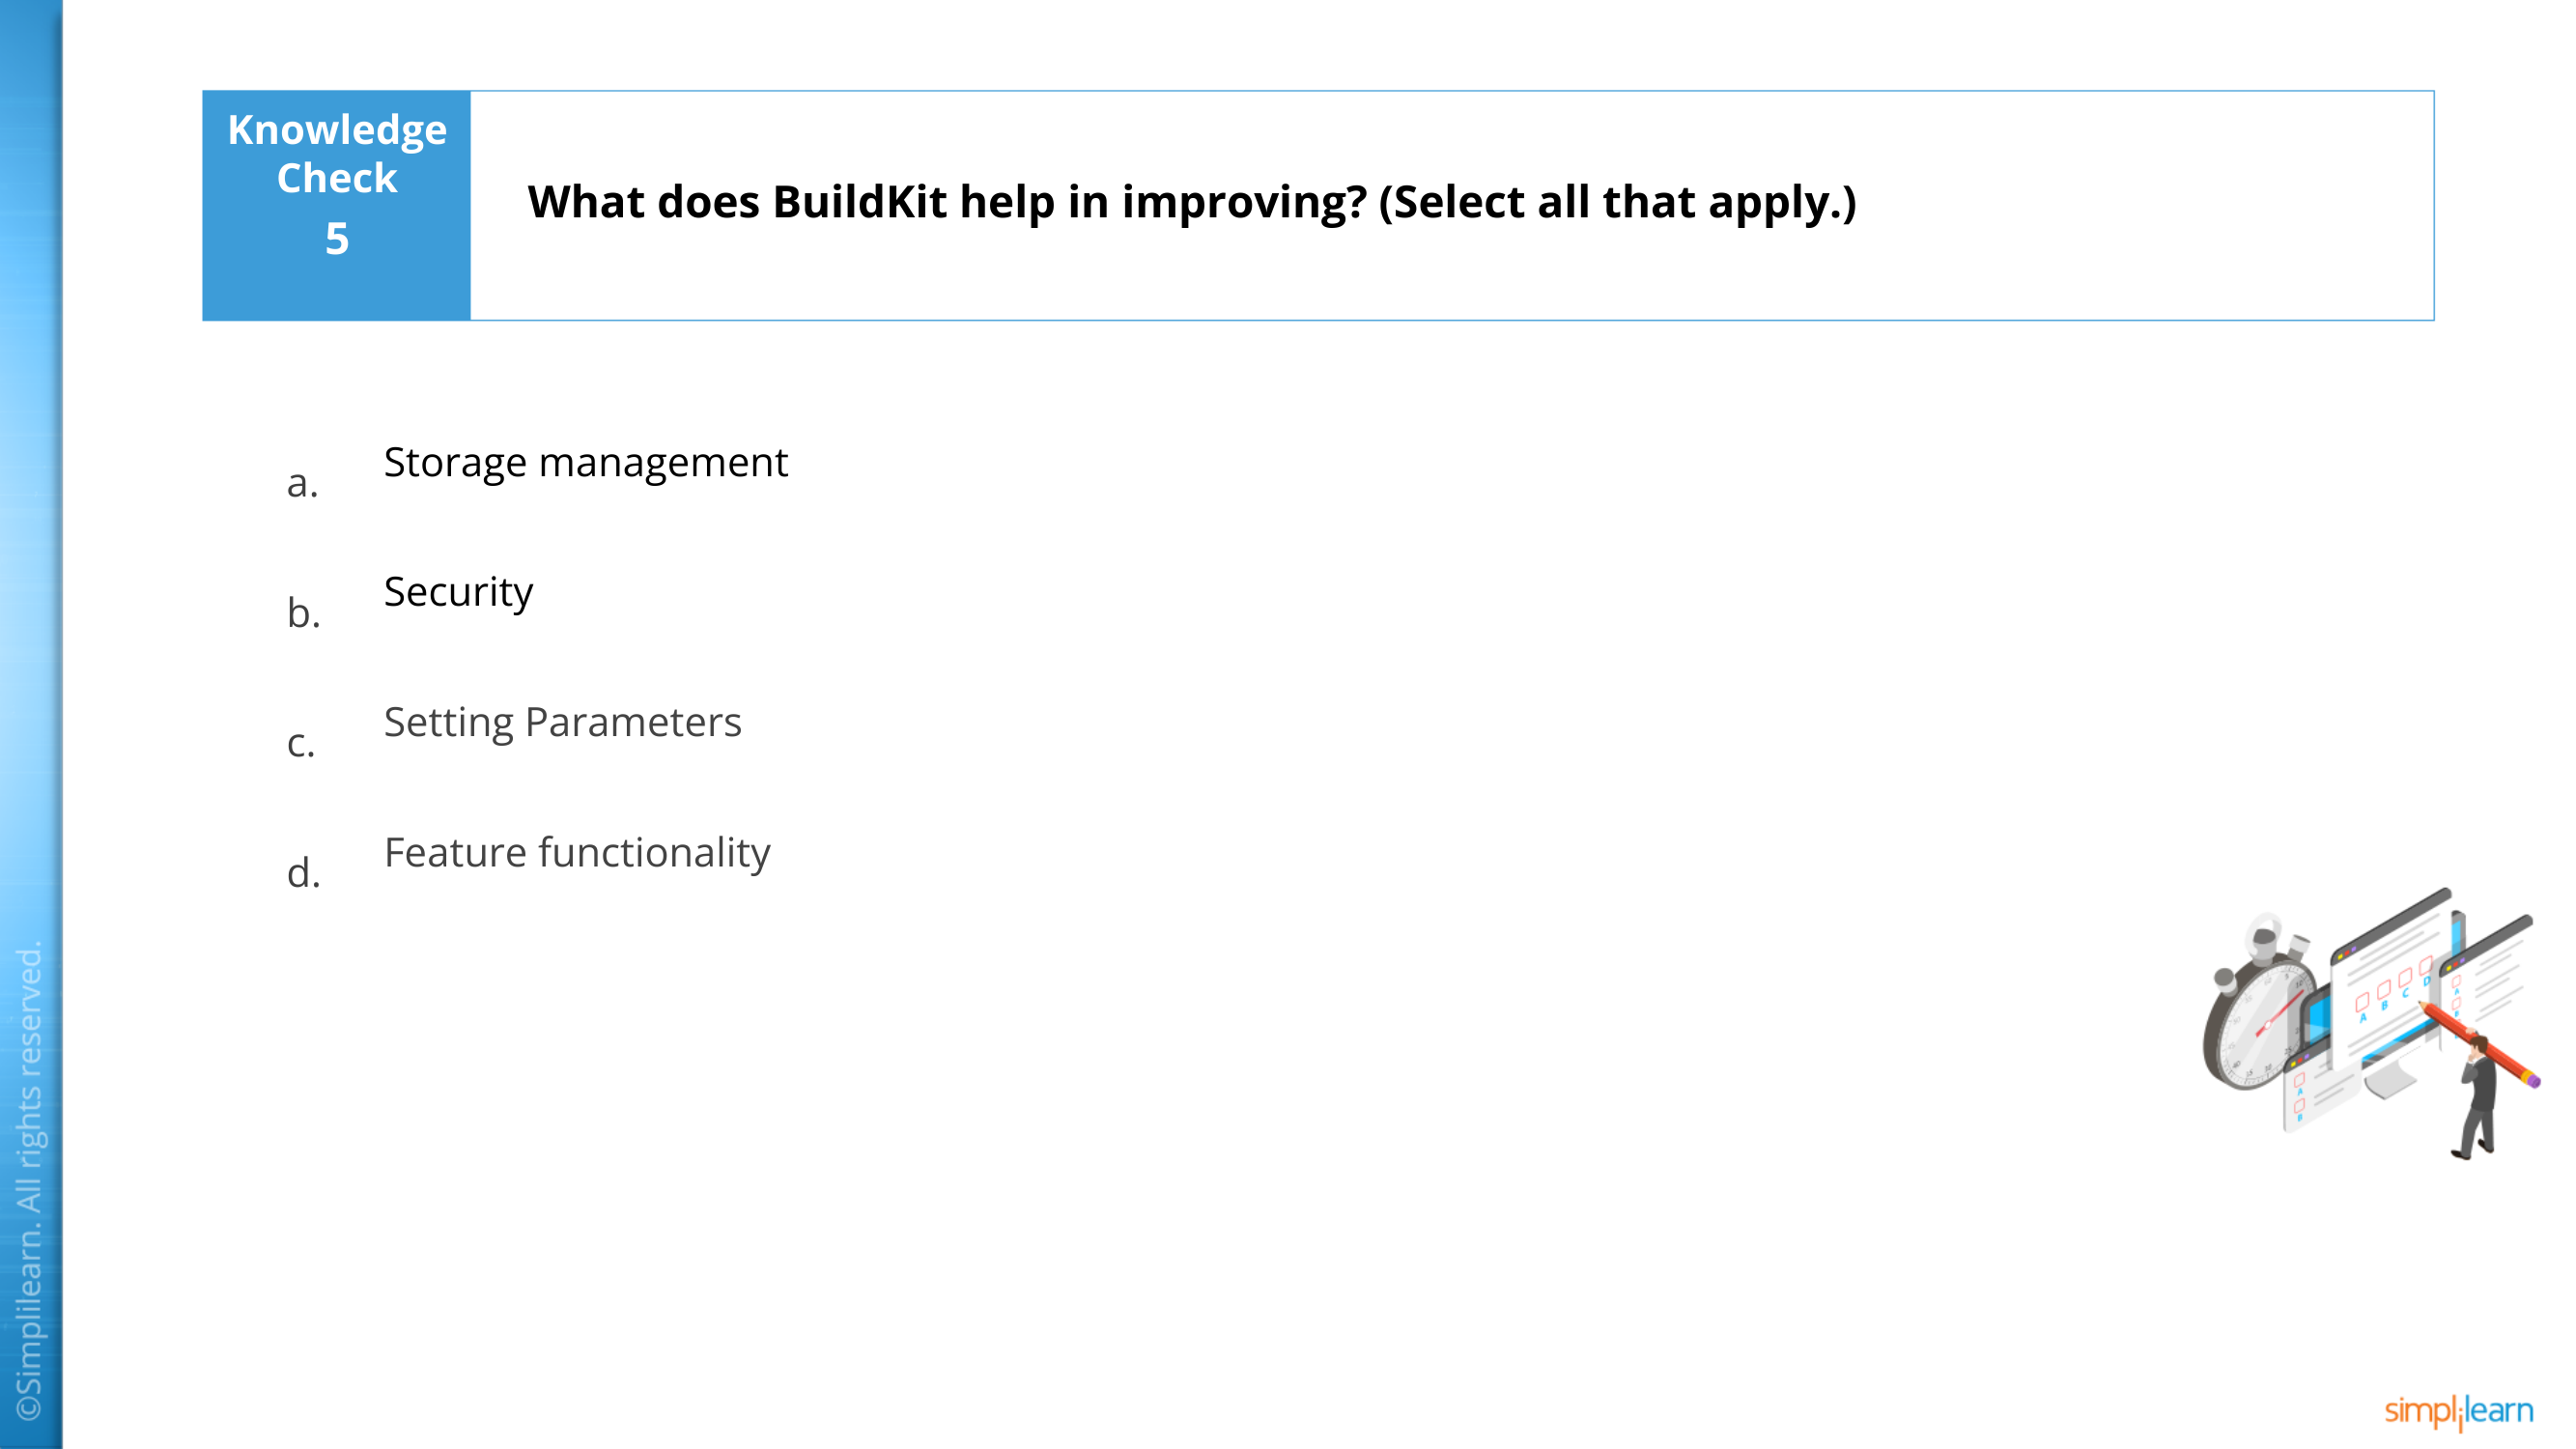

What does BuildKit help in improving? (Select all that apply.)
5
Storage management
Security
Setting Parameters

Feature functionality